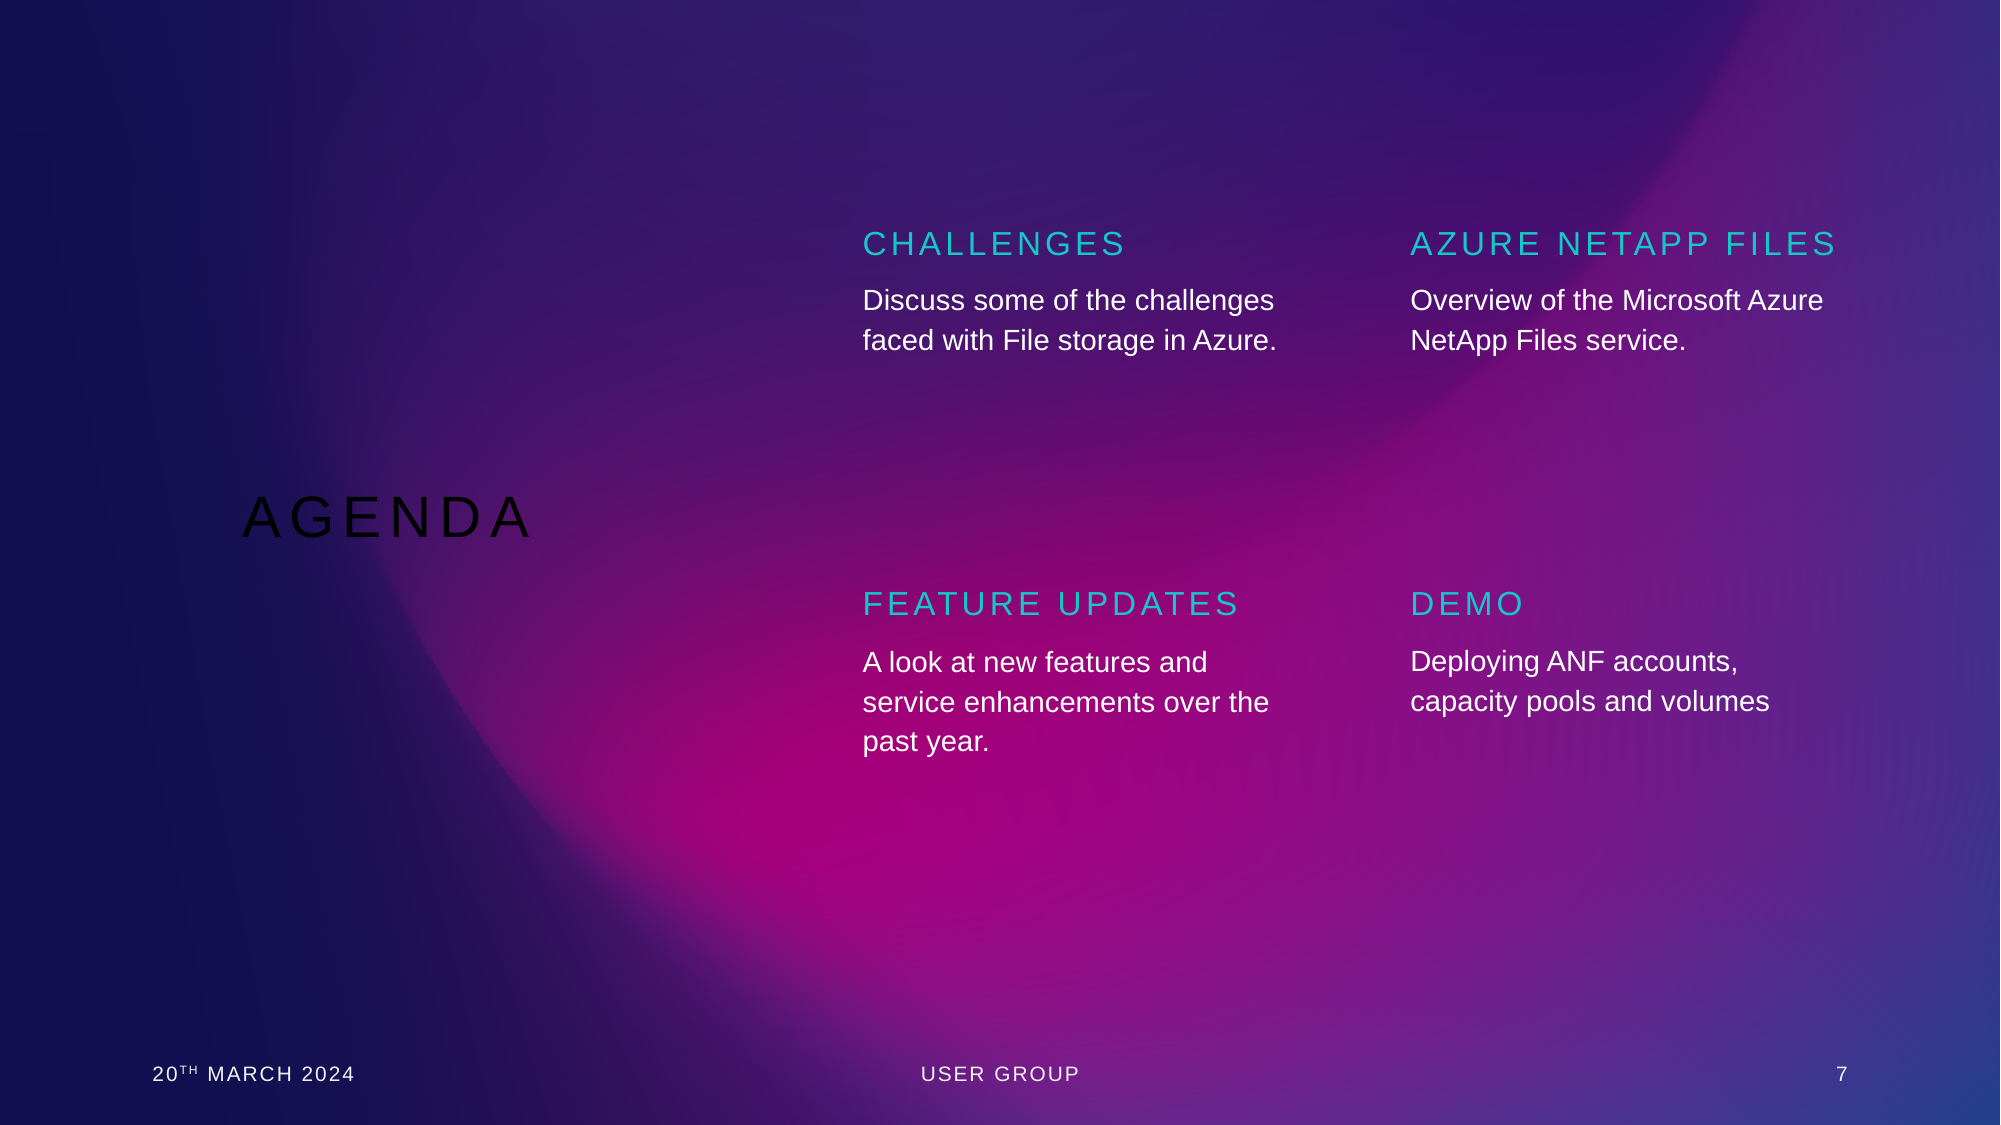

Challenges
Azure Netapp Files
Discuss some of the challenges faced with File storage in Azure.
Overview of the Microsoft Azure NetApp Files service.
# Agenda
Feature Updates
Demo
Deploying ANF accounts, capacity pools and volumes
A look at new features and service enhancements over the past year.
20th march 2024
User Group
7